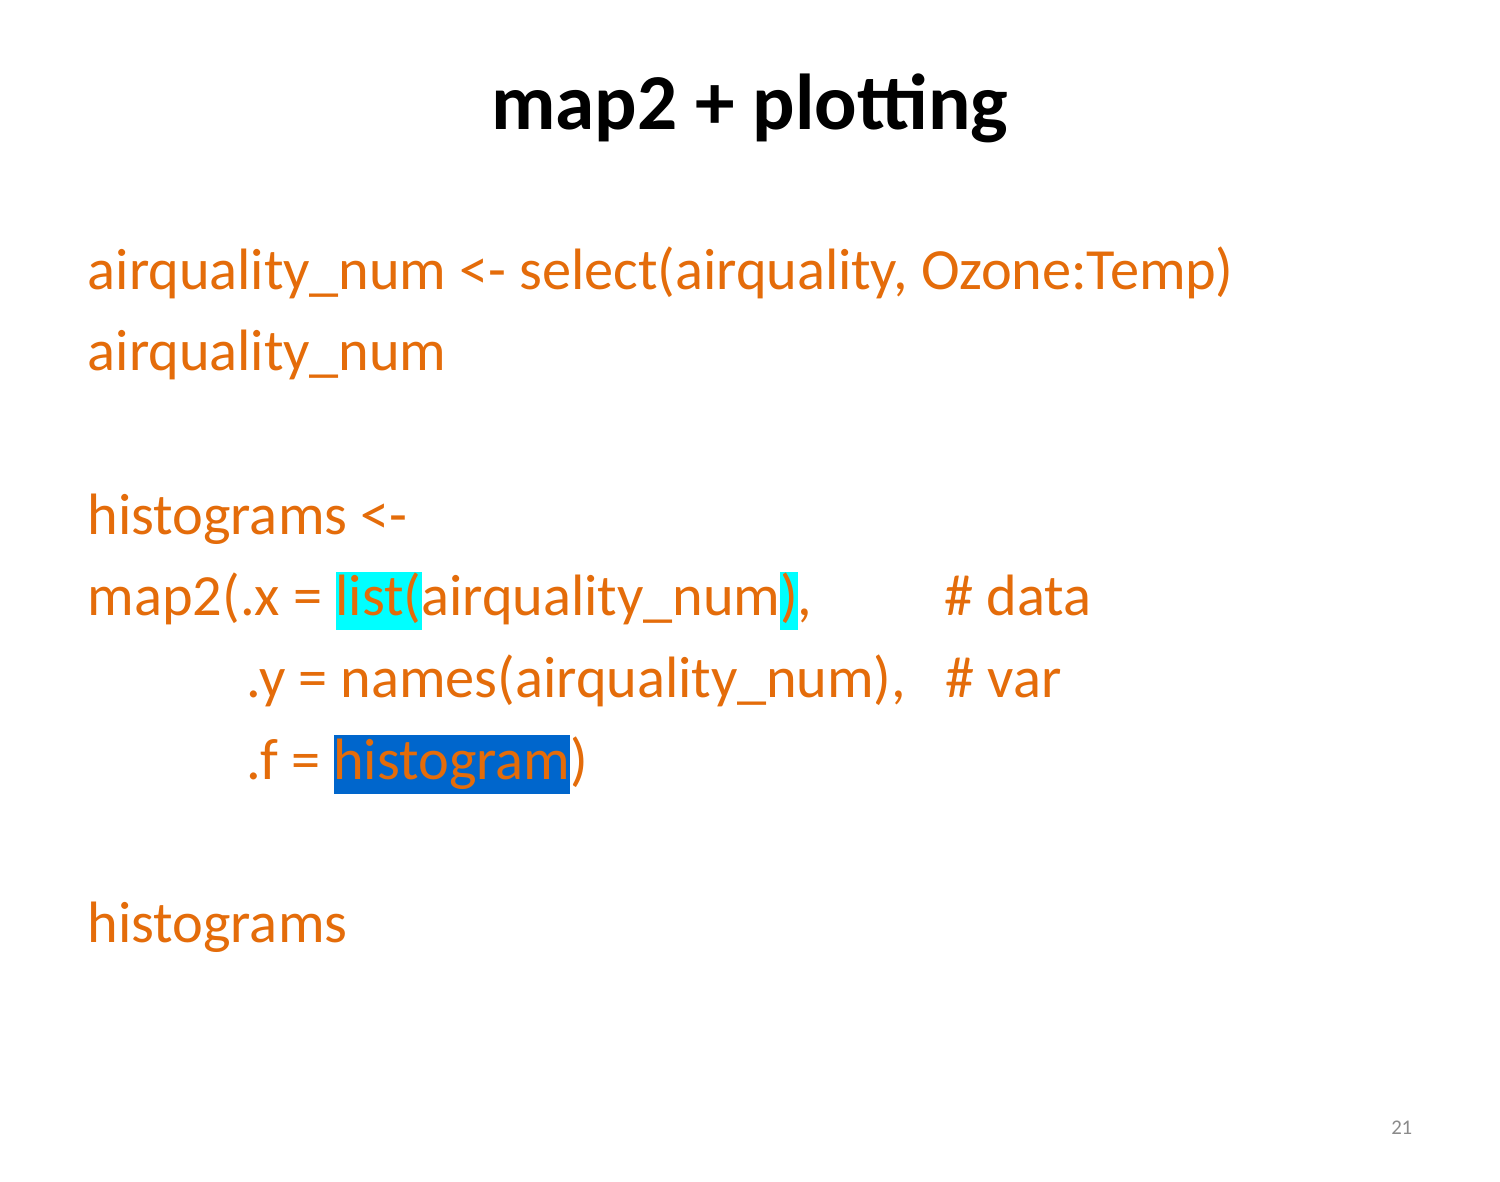

# map2 + plotting
airquality_num <- select(airquality, Ozone:Temp)
airquality_num

histograms <-
map2(.x = list(airquality_num),          # data
            .y = names(airquality_num),   # var
            .f = histogram)

histograms

21